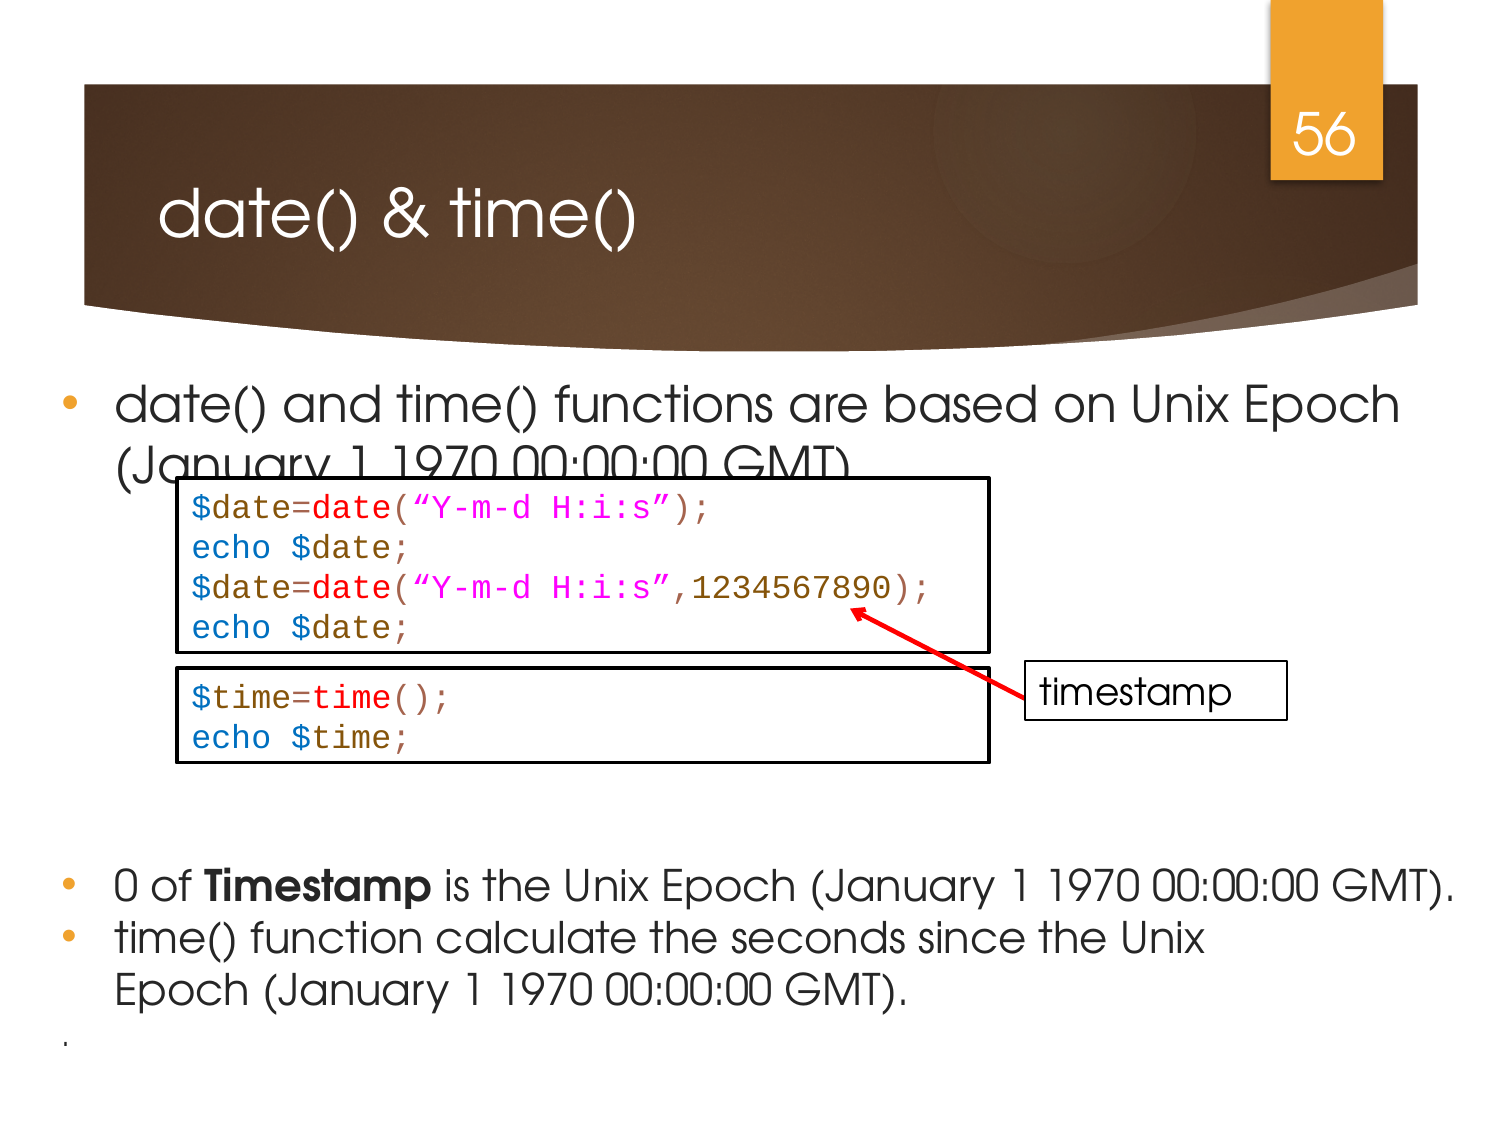

56
# date() & time()
date() and time() functions are based on Unix Epoch (January 1 1970 00:00:00 GMT)

0 of Timestamp is the Unix Epoch (January 1 1970 00:00:00 GMT).
time() function calculate the seconds since the Unix Epoch (January 1 1970 00:00:00 GMT).
.

$date=date(“Y-m-d H:i:s”);
echo $date;
$date=date(“Y-m-d H:i:s”,1234567890);
echo $date;
timestamp
$time=time();
echo $time;